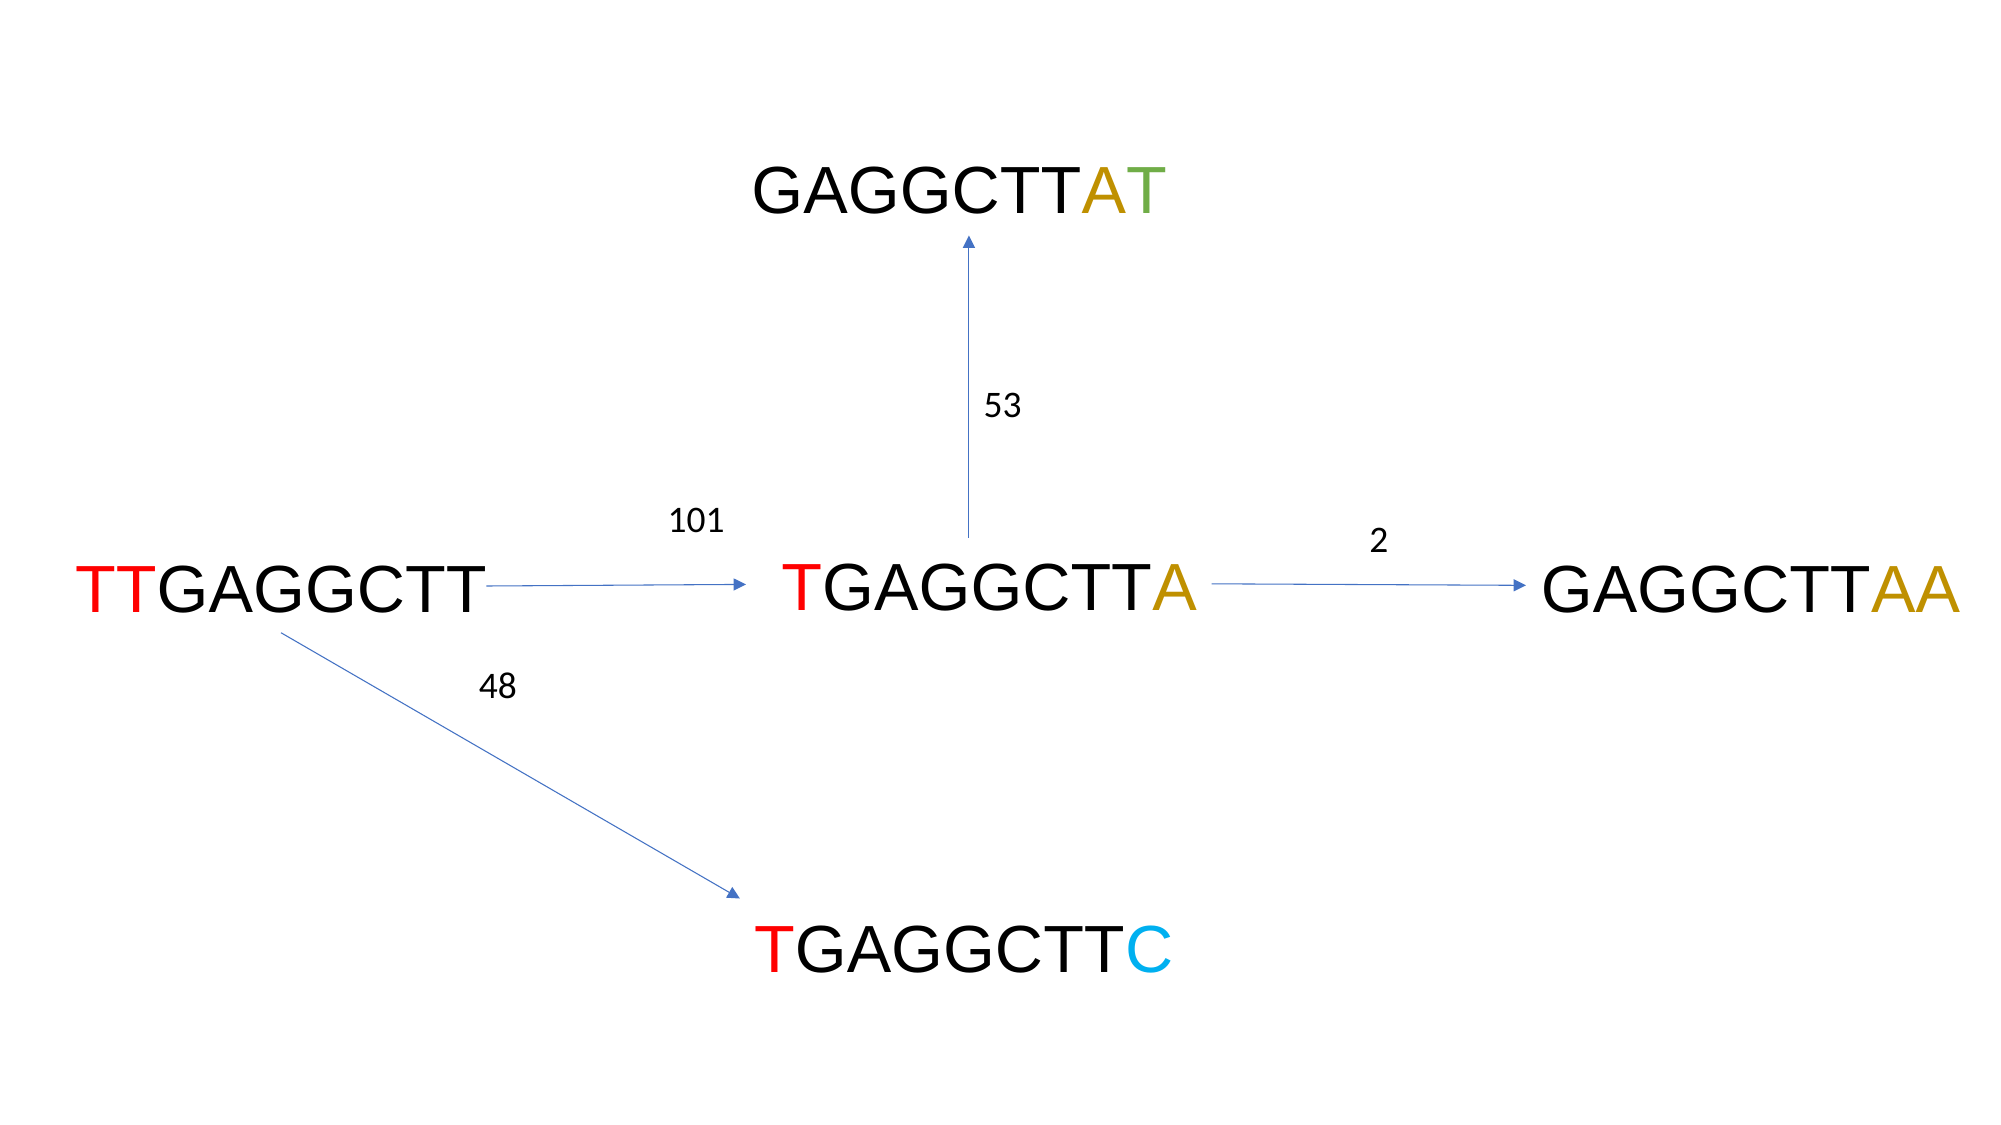

GAGGCTTAT
53
101
2
TGAGGCTTA
TTGAGGCTT
GAGGCTTAA
48
TGAGGCTTC